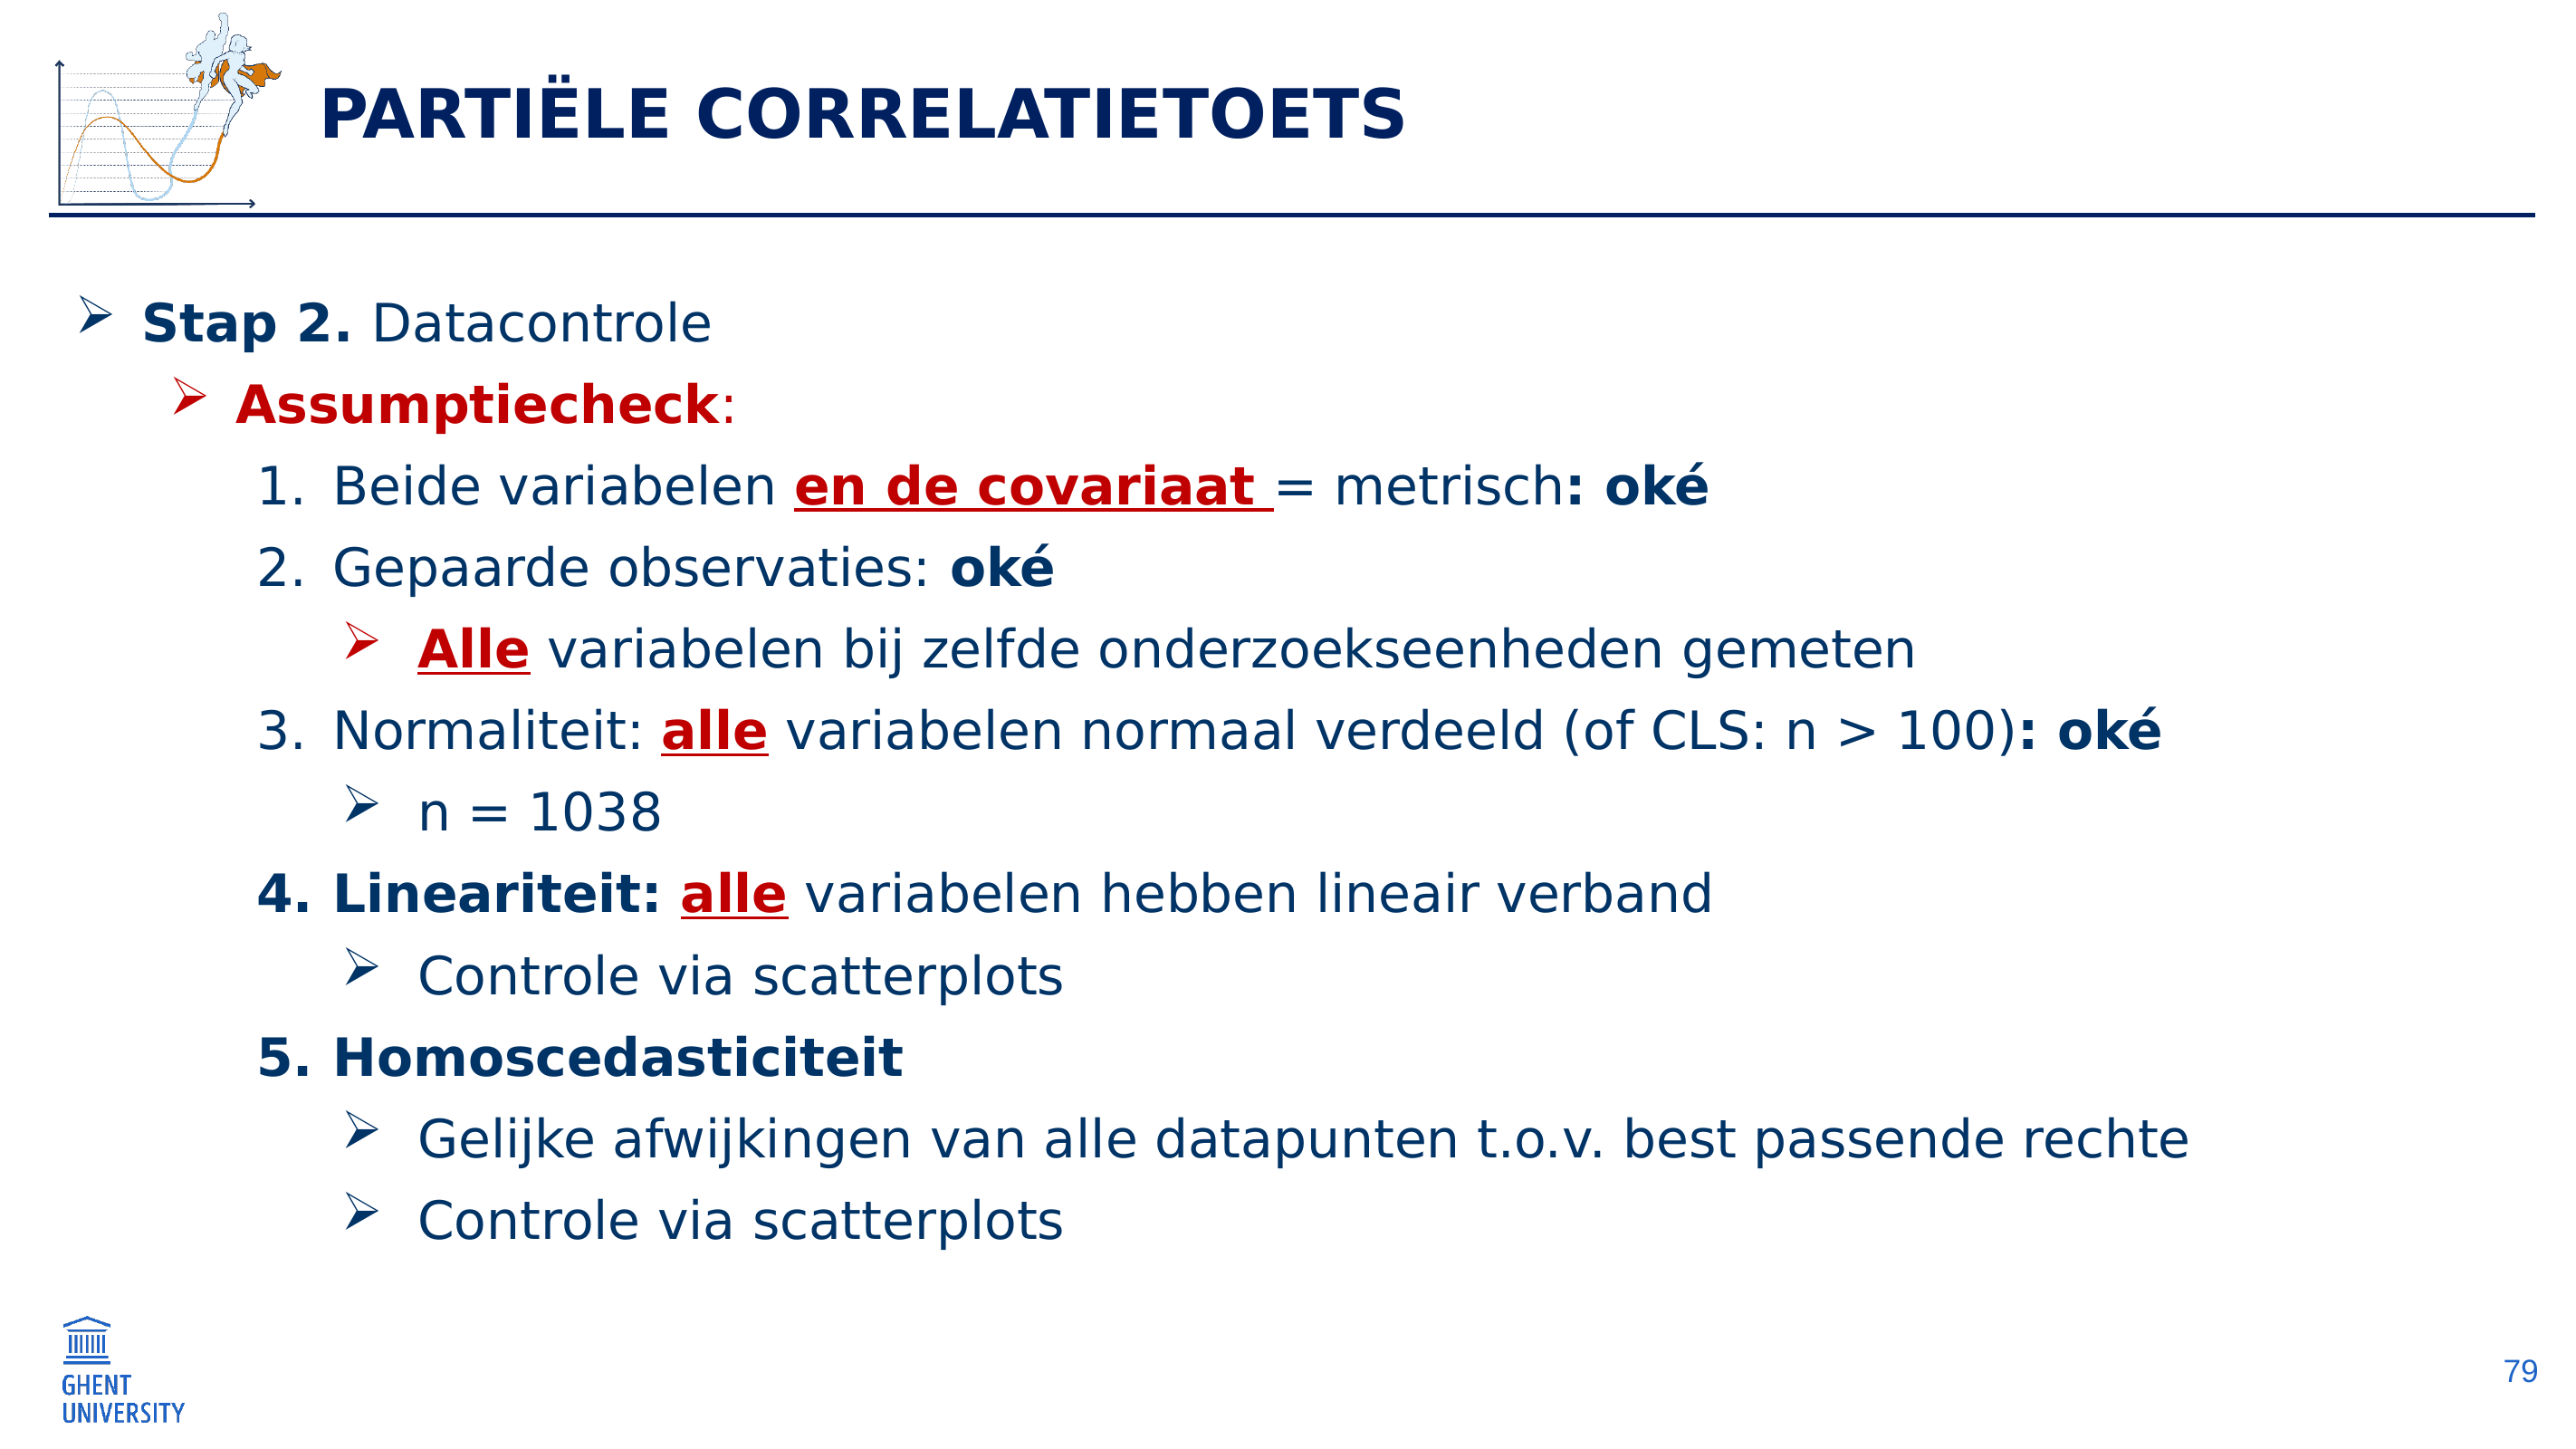

# Partiële correlatietoets
Stap 2. Datacontrole
Assumptiecheck:
Beide variabelen en de covariaat = metrisch: oké
Gepaarde observaties: oké
Alle variabelen bij zelfde onderzoekseenheden gemeten
Normaliteit: alle variabelen normaal verdeeld (of CLS: n > 100): oké
n = 1038
Lineariteit: alle variabelen hebben lineair verband
Controle via scatterplots
Homoscedasticiteit
Gelijke afwijkingen van alle datapunten t.o.v. best passende rechte
Controle via scatterplots

79